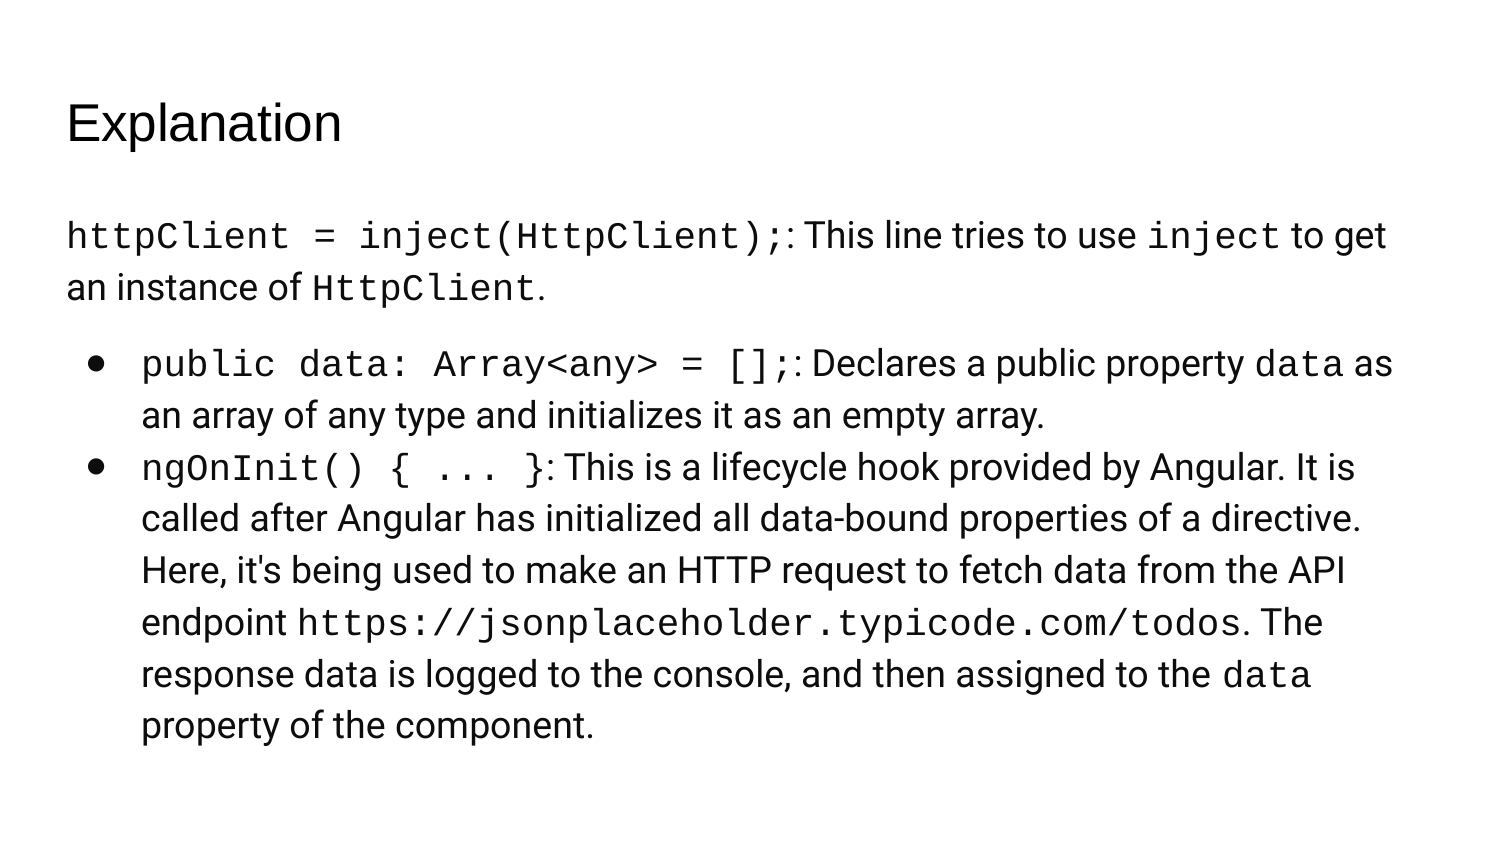

# Explanation
httpClient = inject(HttpClient);: This line tries to use inject to get an instance of HttpClient.
public data: Array<any> = [];: Declares a public property data as an array of any type and initializes it as an empty array.
ngOnInit() { ... }: This is a lifecycle hook provided by Angular. It is called after Angular has initialized all data-bound properties of a directive. Here, it's being used to make an HTTP request to fetch data from the API endpoint https://jsonplaceholder.typicode.com/todos. The response data is logged to the console, and then assigned to the data property of the component.